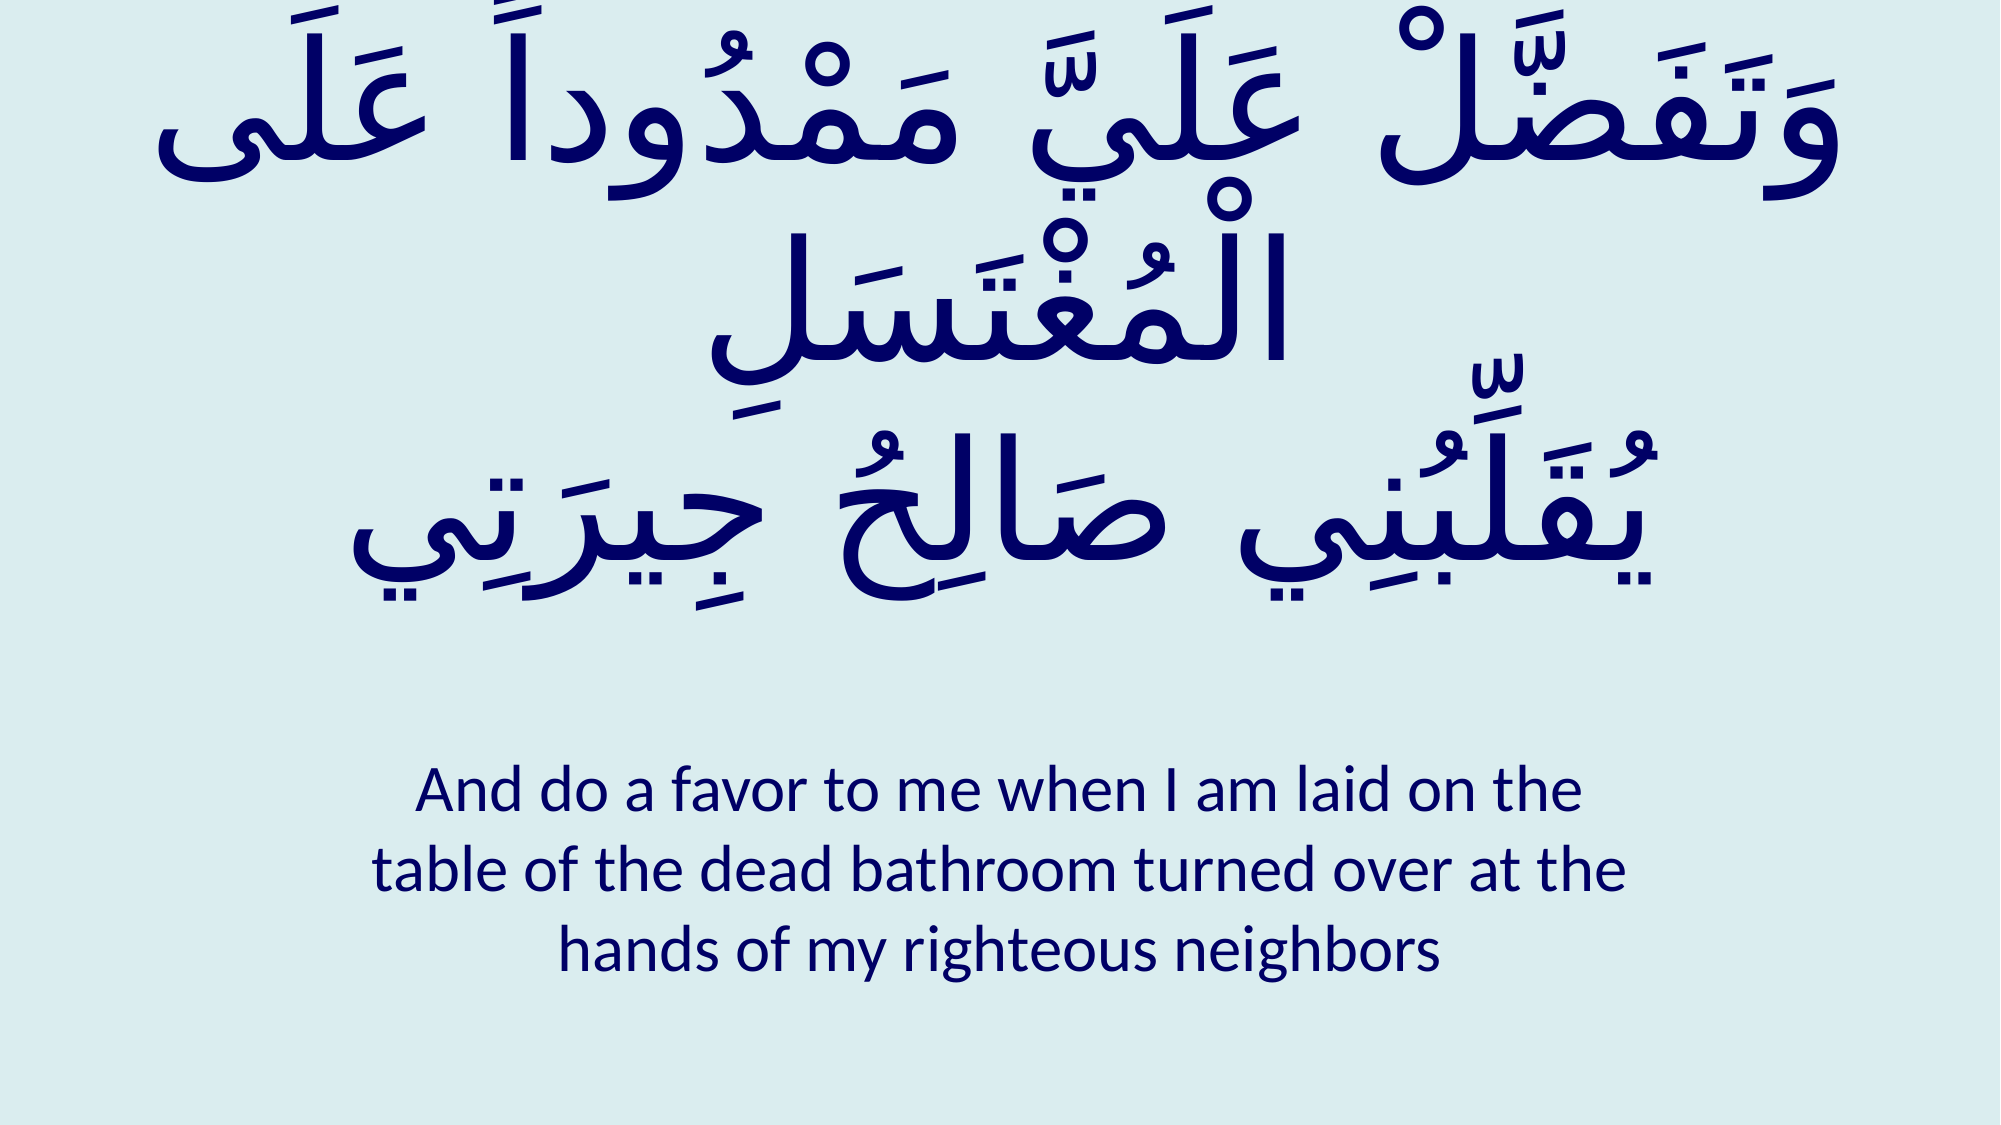

# وَتَفَضَّلْ عَلَيَّ مَمْدُوداً عَلَى الْمُغْتَسَلِ يُقَلِّبُنِي صَالِحُ جِيرَتِي
And do a favor to me when I am laid on the table of the dead bathroom turned over at the hands of my righteous neighbors